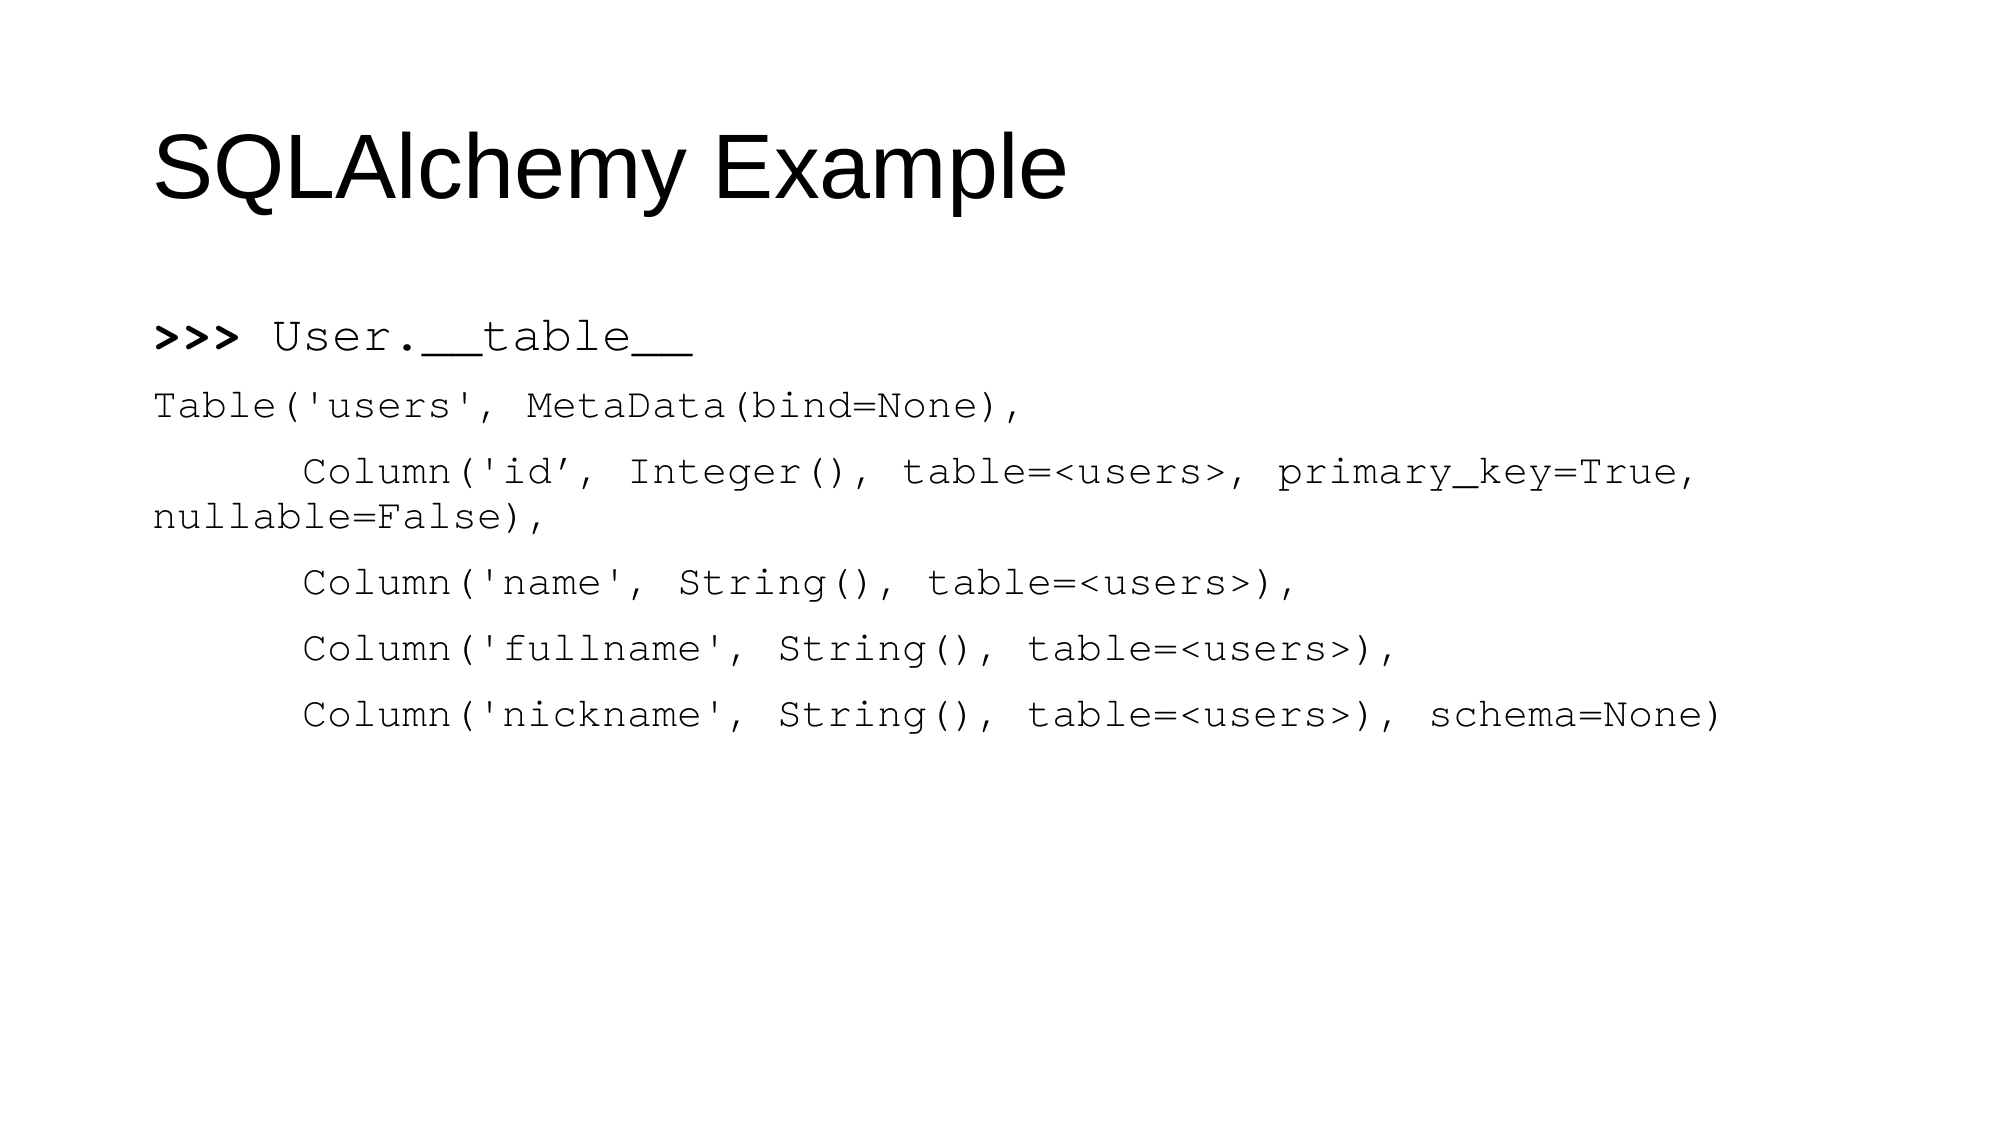

# SQLAlchemy Example
>>> User.__table__
Table('users', MetaData(bind=None),
	Column('id’, Integer(), table=<users>, primary_key=True, nullable=False),
	Column('name', String(), table=<users>),
	Column('fullname', String(), table=<users>),
	Column('nickname', String(), table=<users>), schema=None)